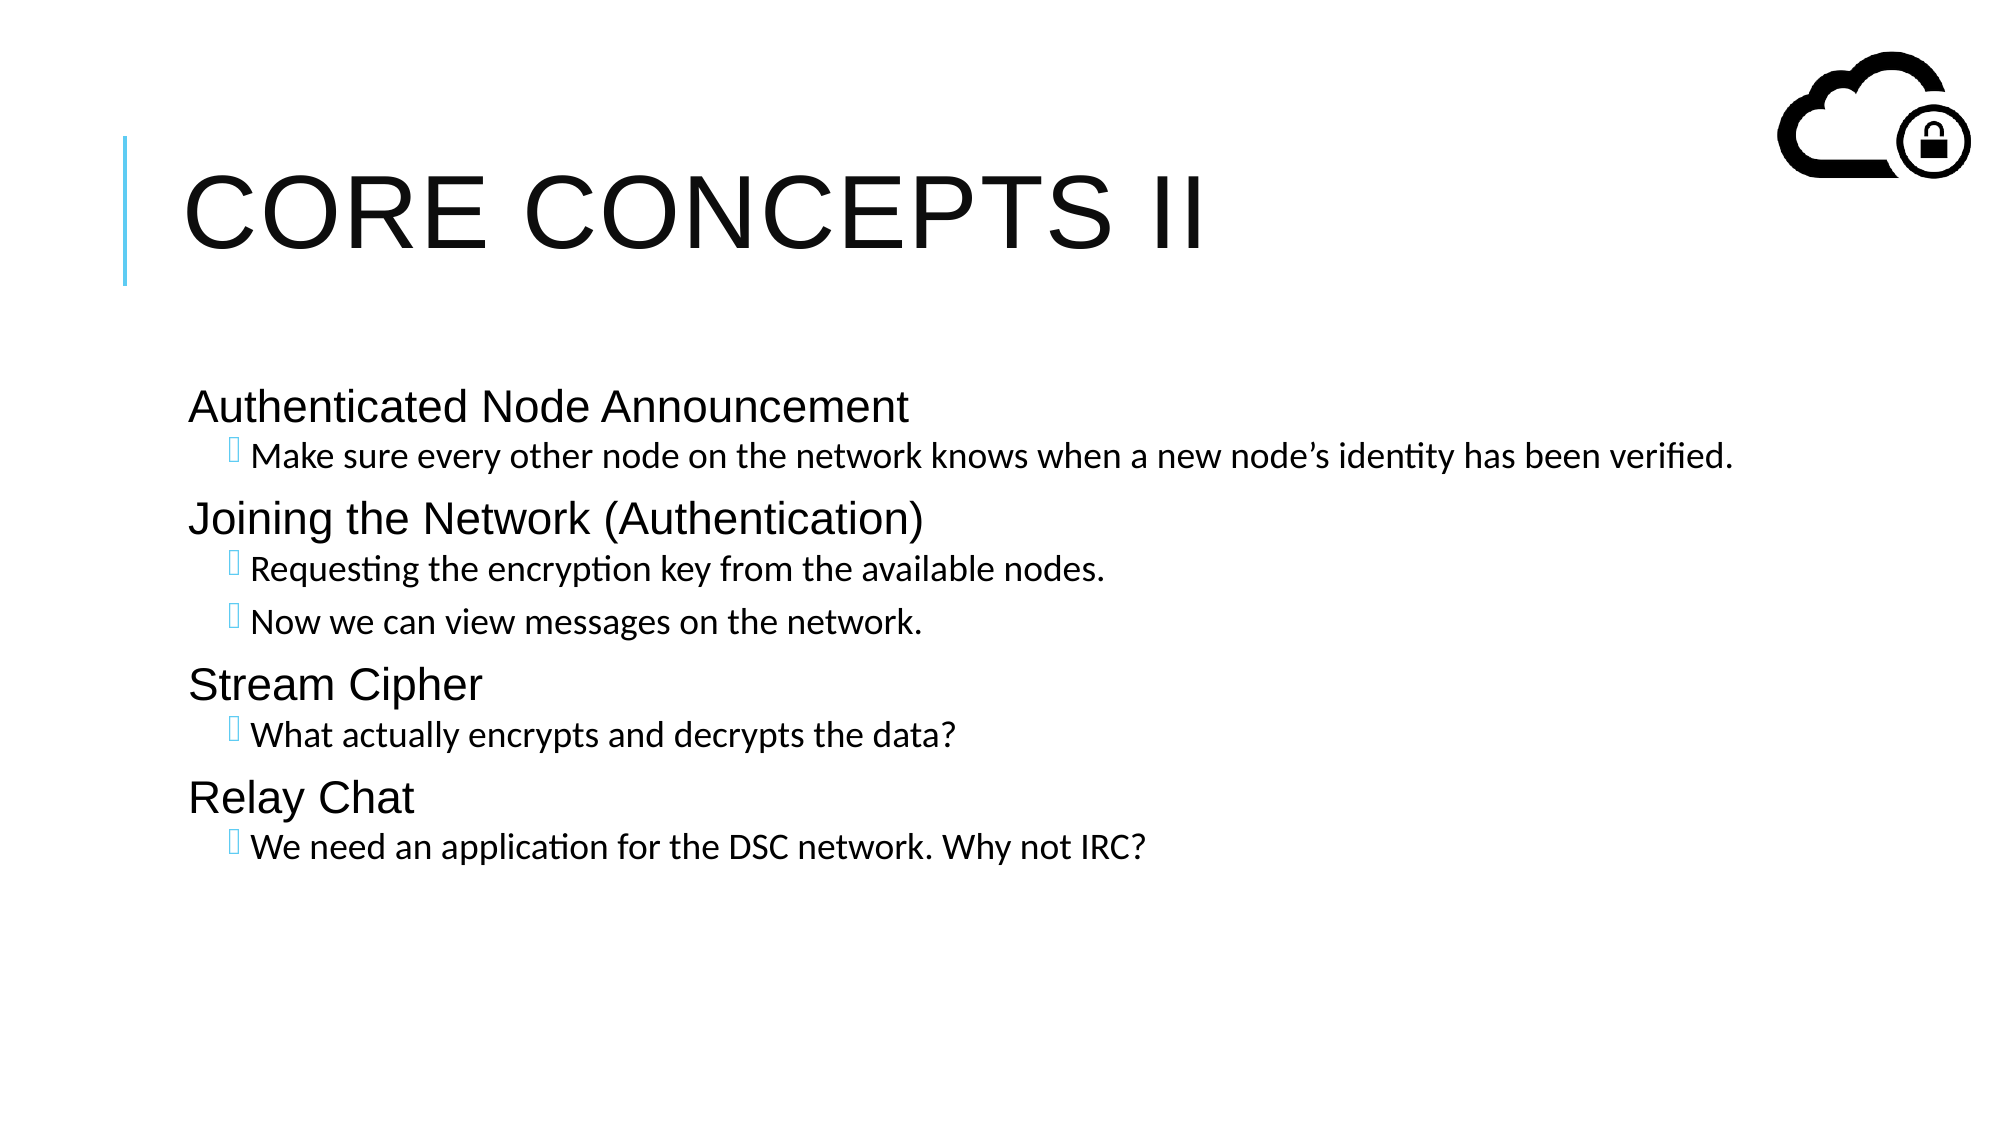

# Core Concepts II
Authenticated Node Announcement
Make sure every other node on the network knows when a new node’s identity has been verified.
Joining the Network (Authentication)
Requesting the encryption key from the available nodes.
Now we can view messages on the network.
Stream Cipher
What actually encrypts and decrypts the data?
Relay Chat
We need an application for the DSC network. Why not IRC?